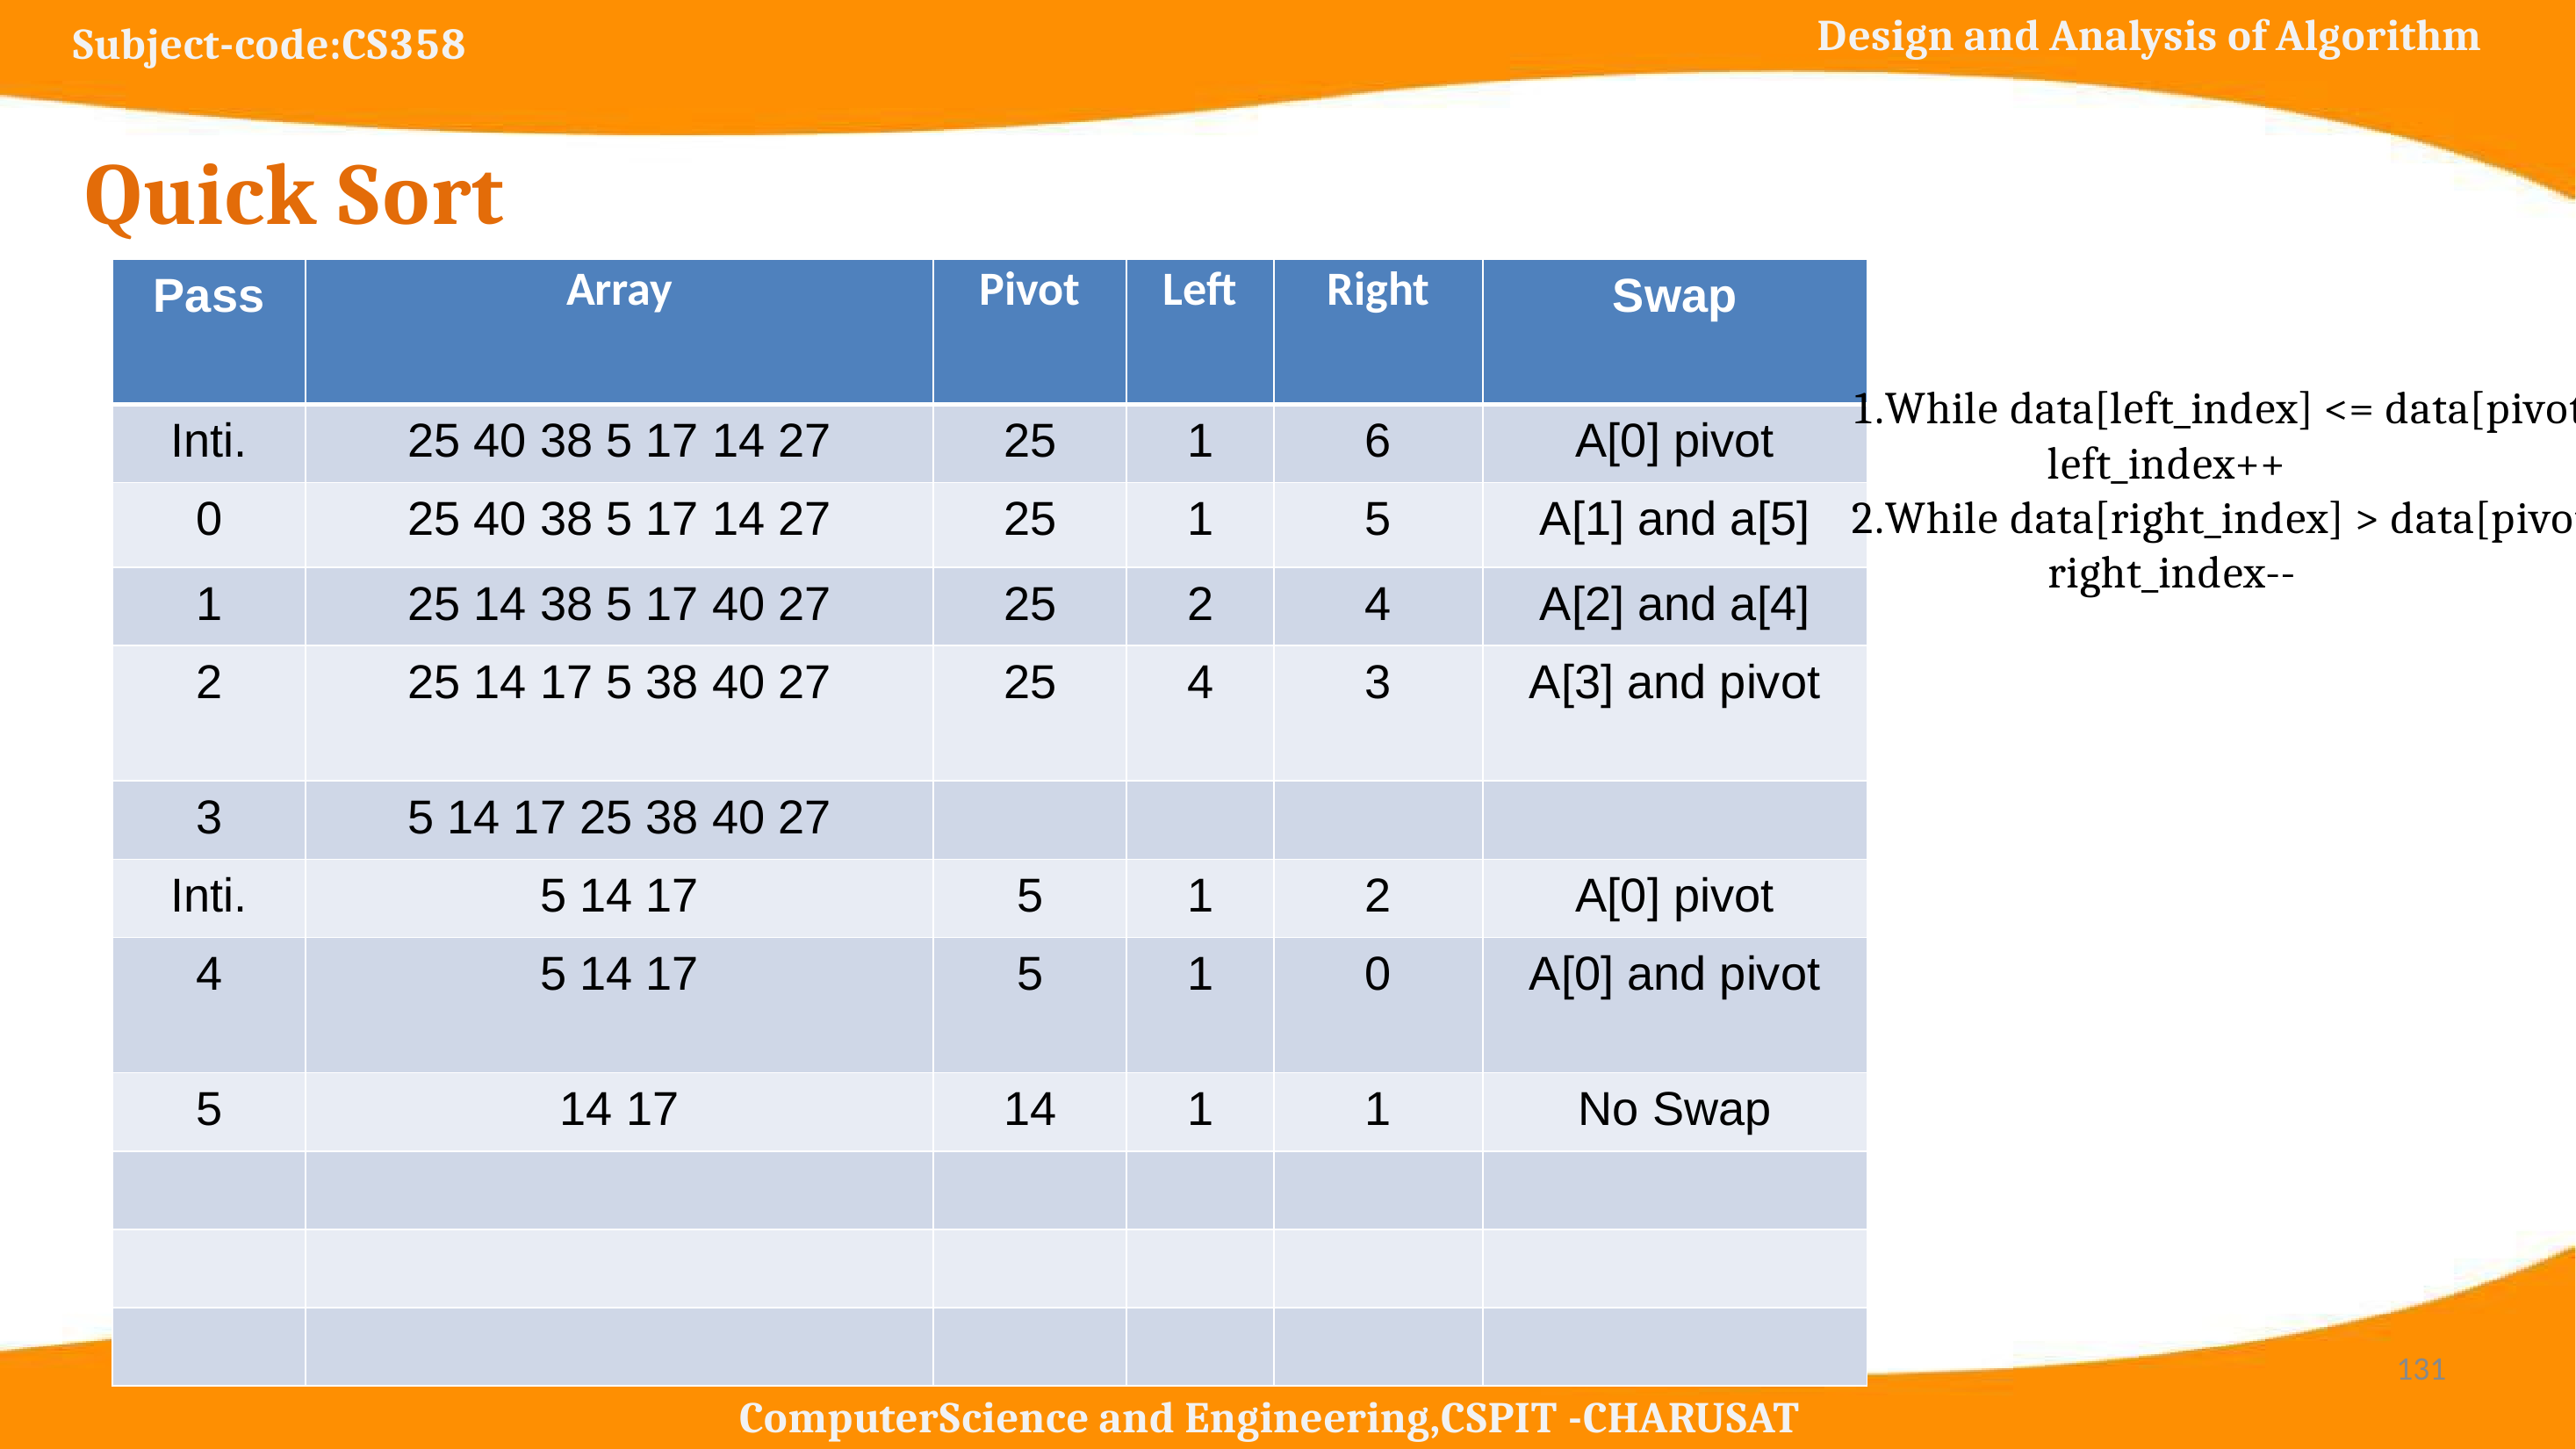

Quick Sort
| Pass | Array | Pivot | Left | Right | Swap |
| --- | --- | --- | --- | --- | --- |
| Inti. | 25 40 38 5 17 14 27 | 25 | 1 | 6 | A[0] pivot |
| 0 | 25 40 38 5 17 14 27 | 25 | 1 | 5 | A[1] and a[5] |
| 1 | 25 14 38 5 17 40 27 | 25 | 2 | 4 | A[2] and a[4] |
| 2 | 25 14 17 5 38 40 27 | 25 | 4 | 3 | A[3] and pivot |
| 3 | 5 14 17 25 38 40 27 |  |  |  |  |
| Inti. | 5 14 17 | 5 | 1 | 2 | A[0] pivot |
| 4 | 5 14 17 | 5 | 1 | 0 | A[0] and pivot |
| 5 | 14 17 | 14 | 1 | 1 | No Swap |
|  |  |  |  |  |  |
|  |  |  |  |  |  |
|  |  |  |  |  |  |
While data[left_index] <= data[pivot]
	left_index++
While data[right_index] > data[pivot]
	right_index--
131